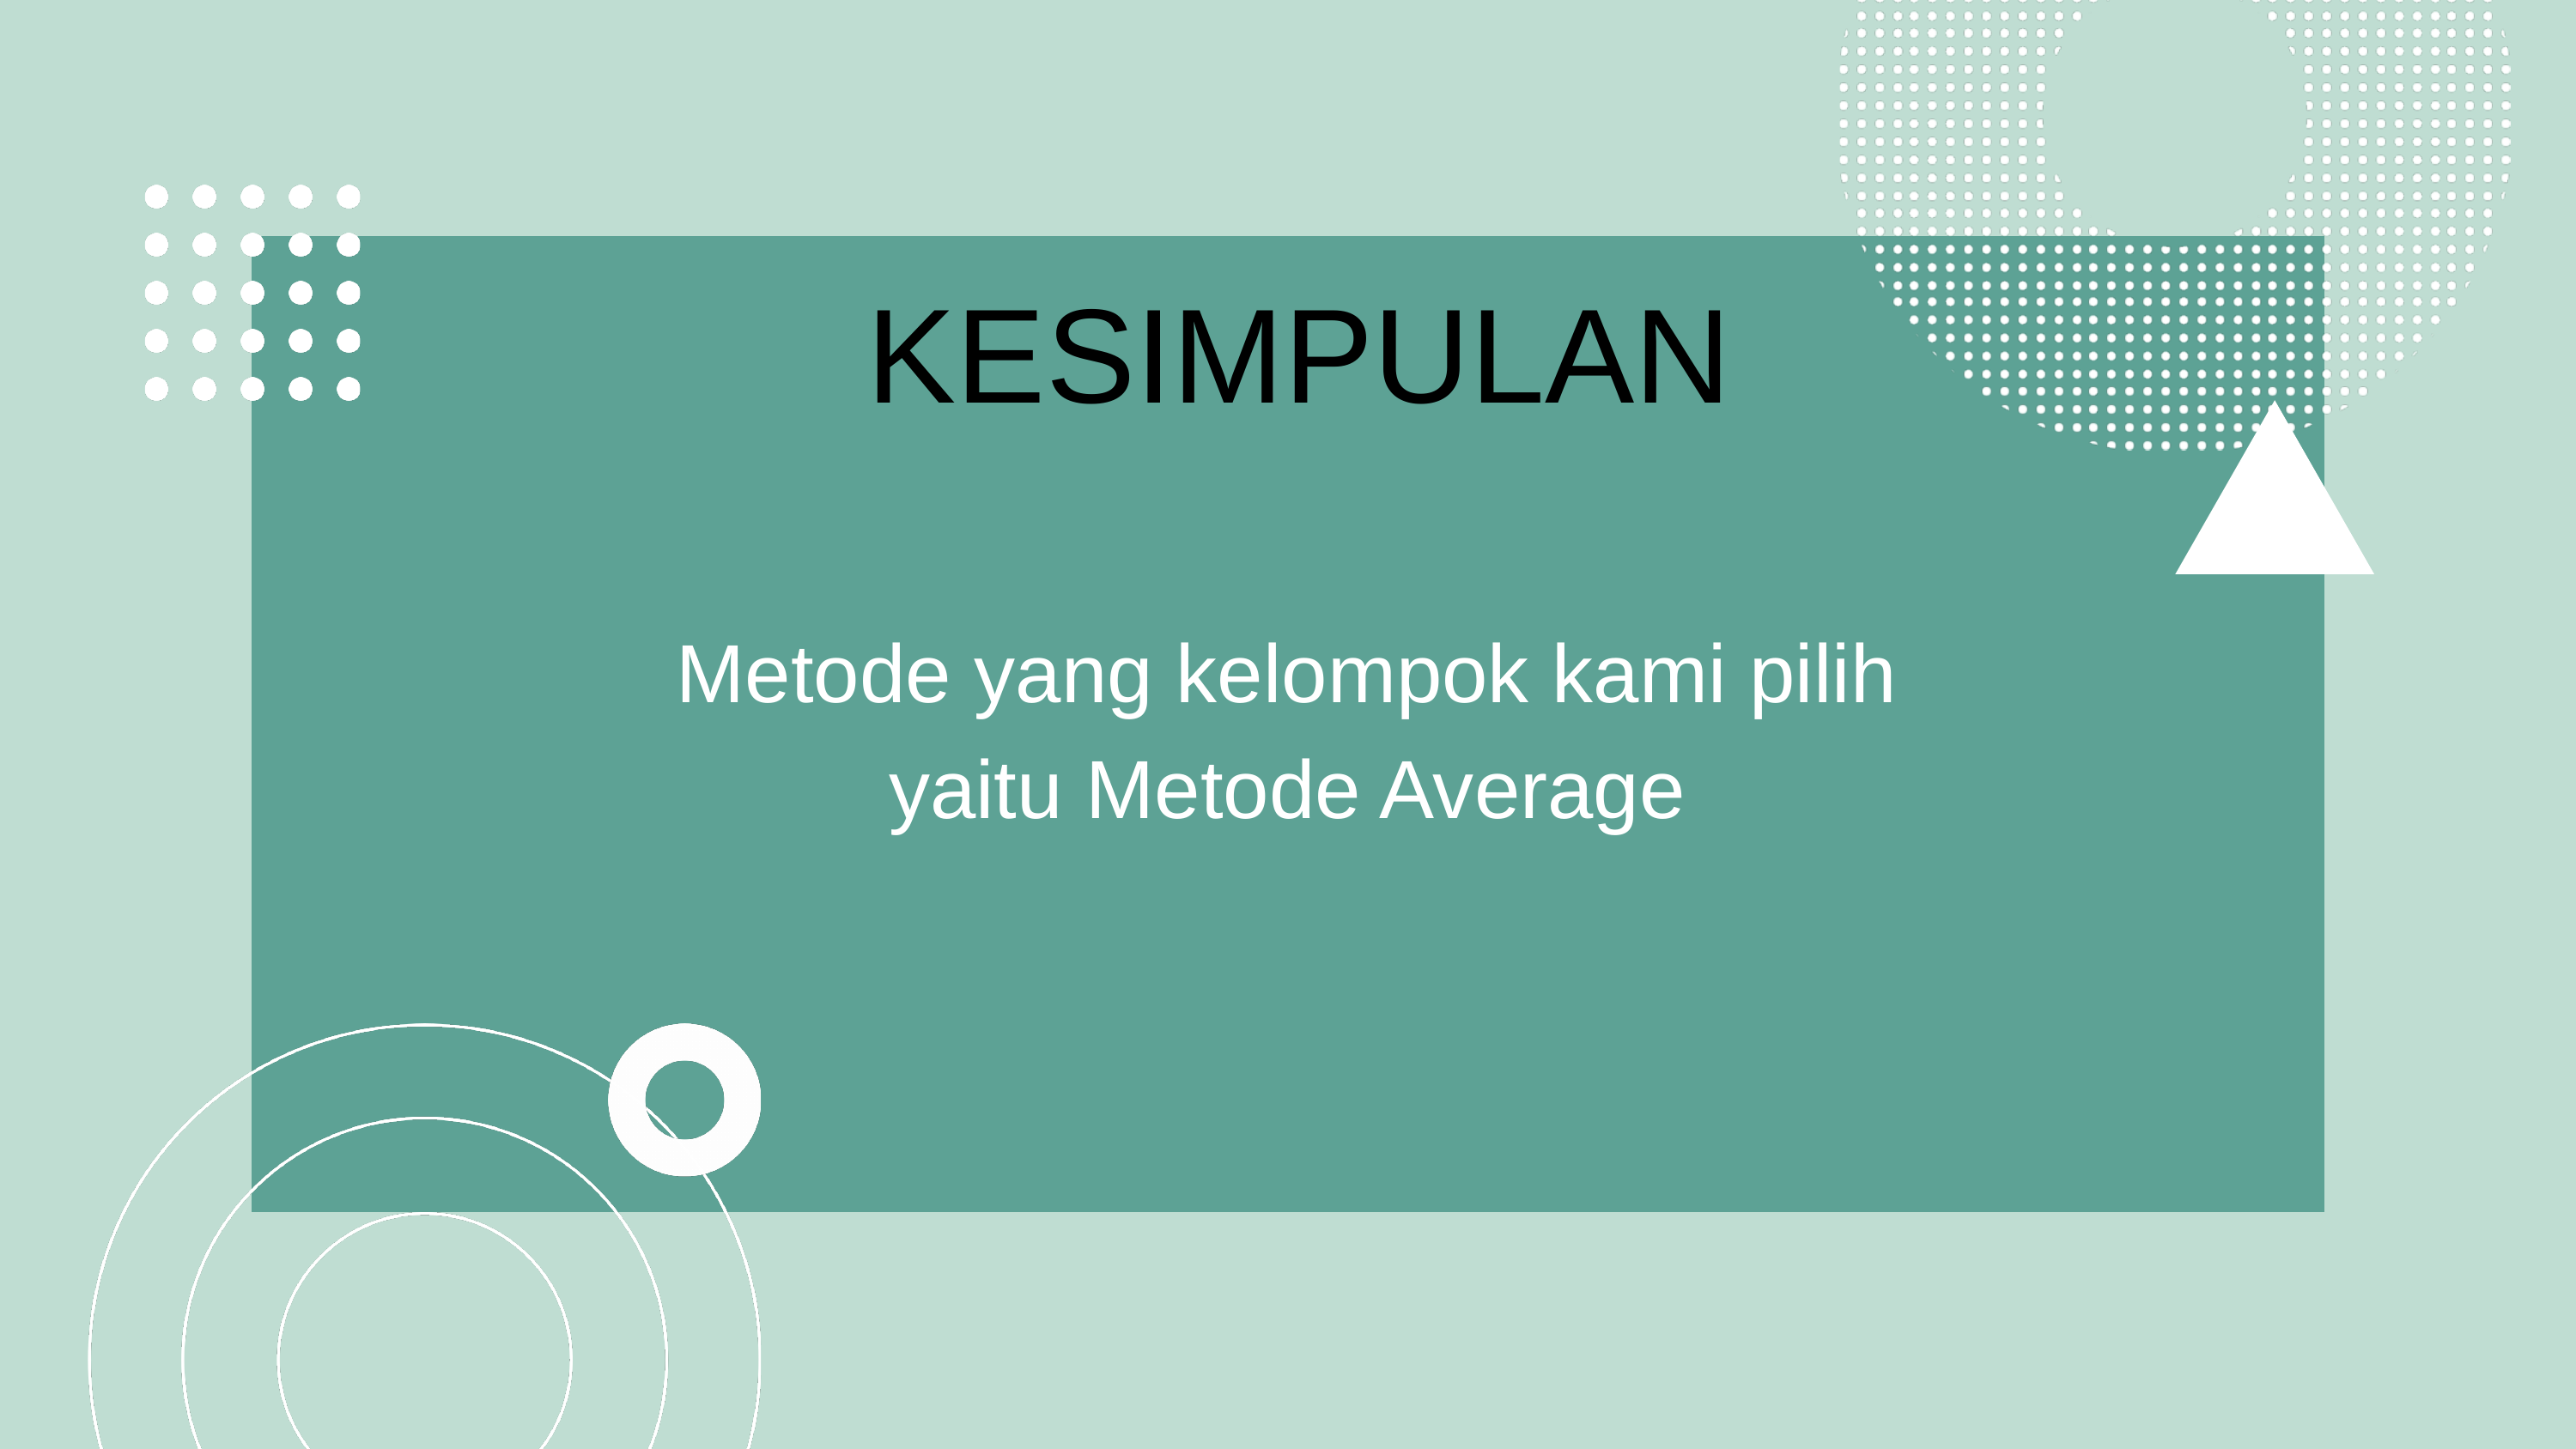

KESIMPULAN

Metode yang kelompok kami pilih yaitu Metode Average